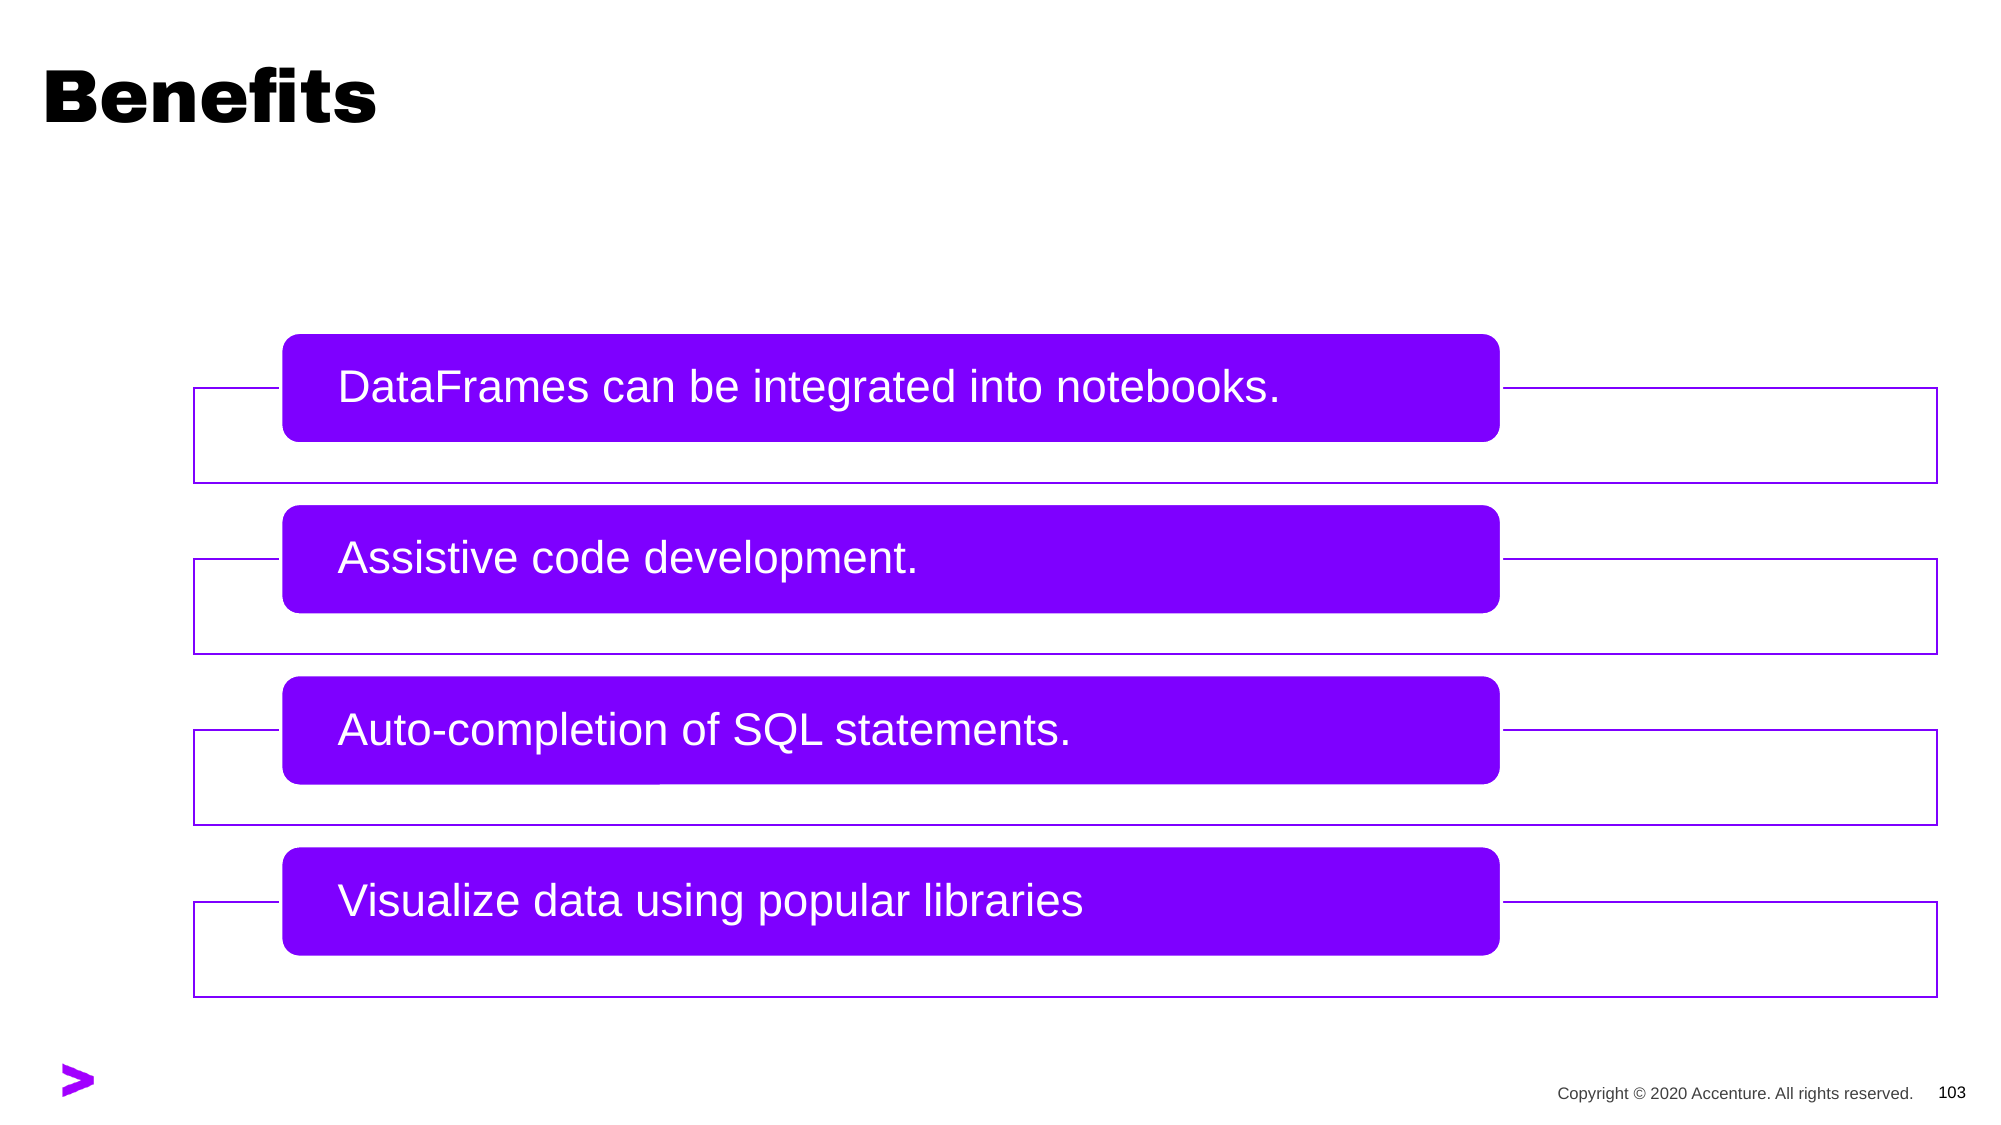

# Benefits
DataFrames can be integrated into notebooks.
Assistive code development.
Auto-completion of SQL statements.
Visualize data using popular libraries
103